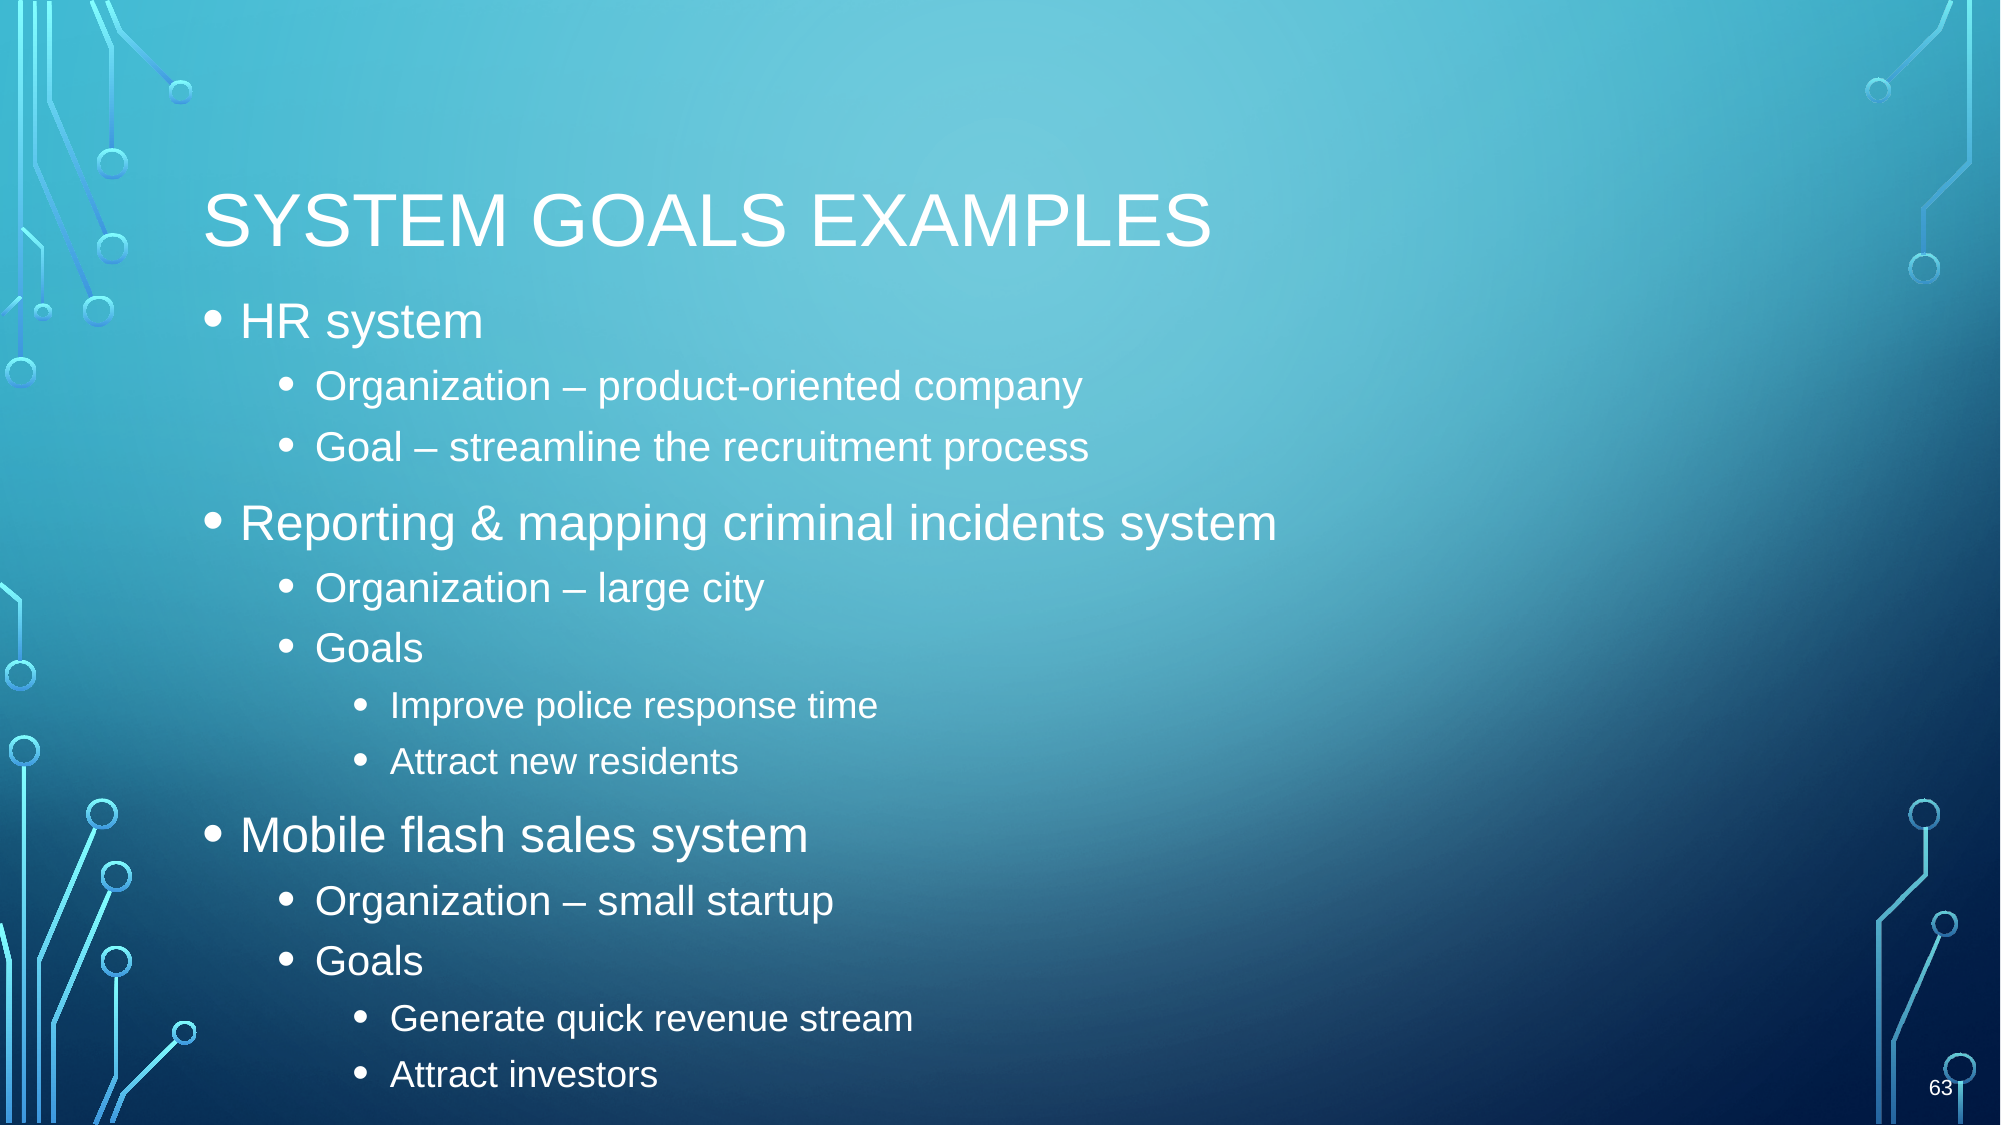

# System goals examples
HR system
Organization – product-oriented company
Goal – streamline the recruitment process
Reporting & mapping criminal incidents system
Organization – large city
Goals
Improve police response time
Attract new residents
Mobile flash sales system
Organization – small startup
Goals
Generate quick revenue stream
Attract investors
63